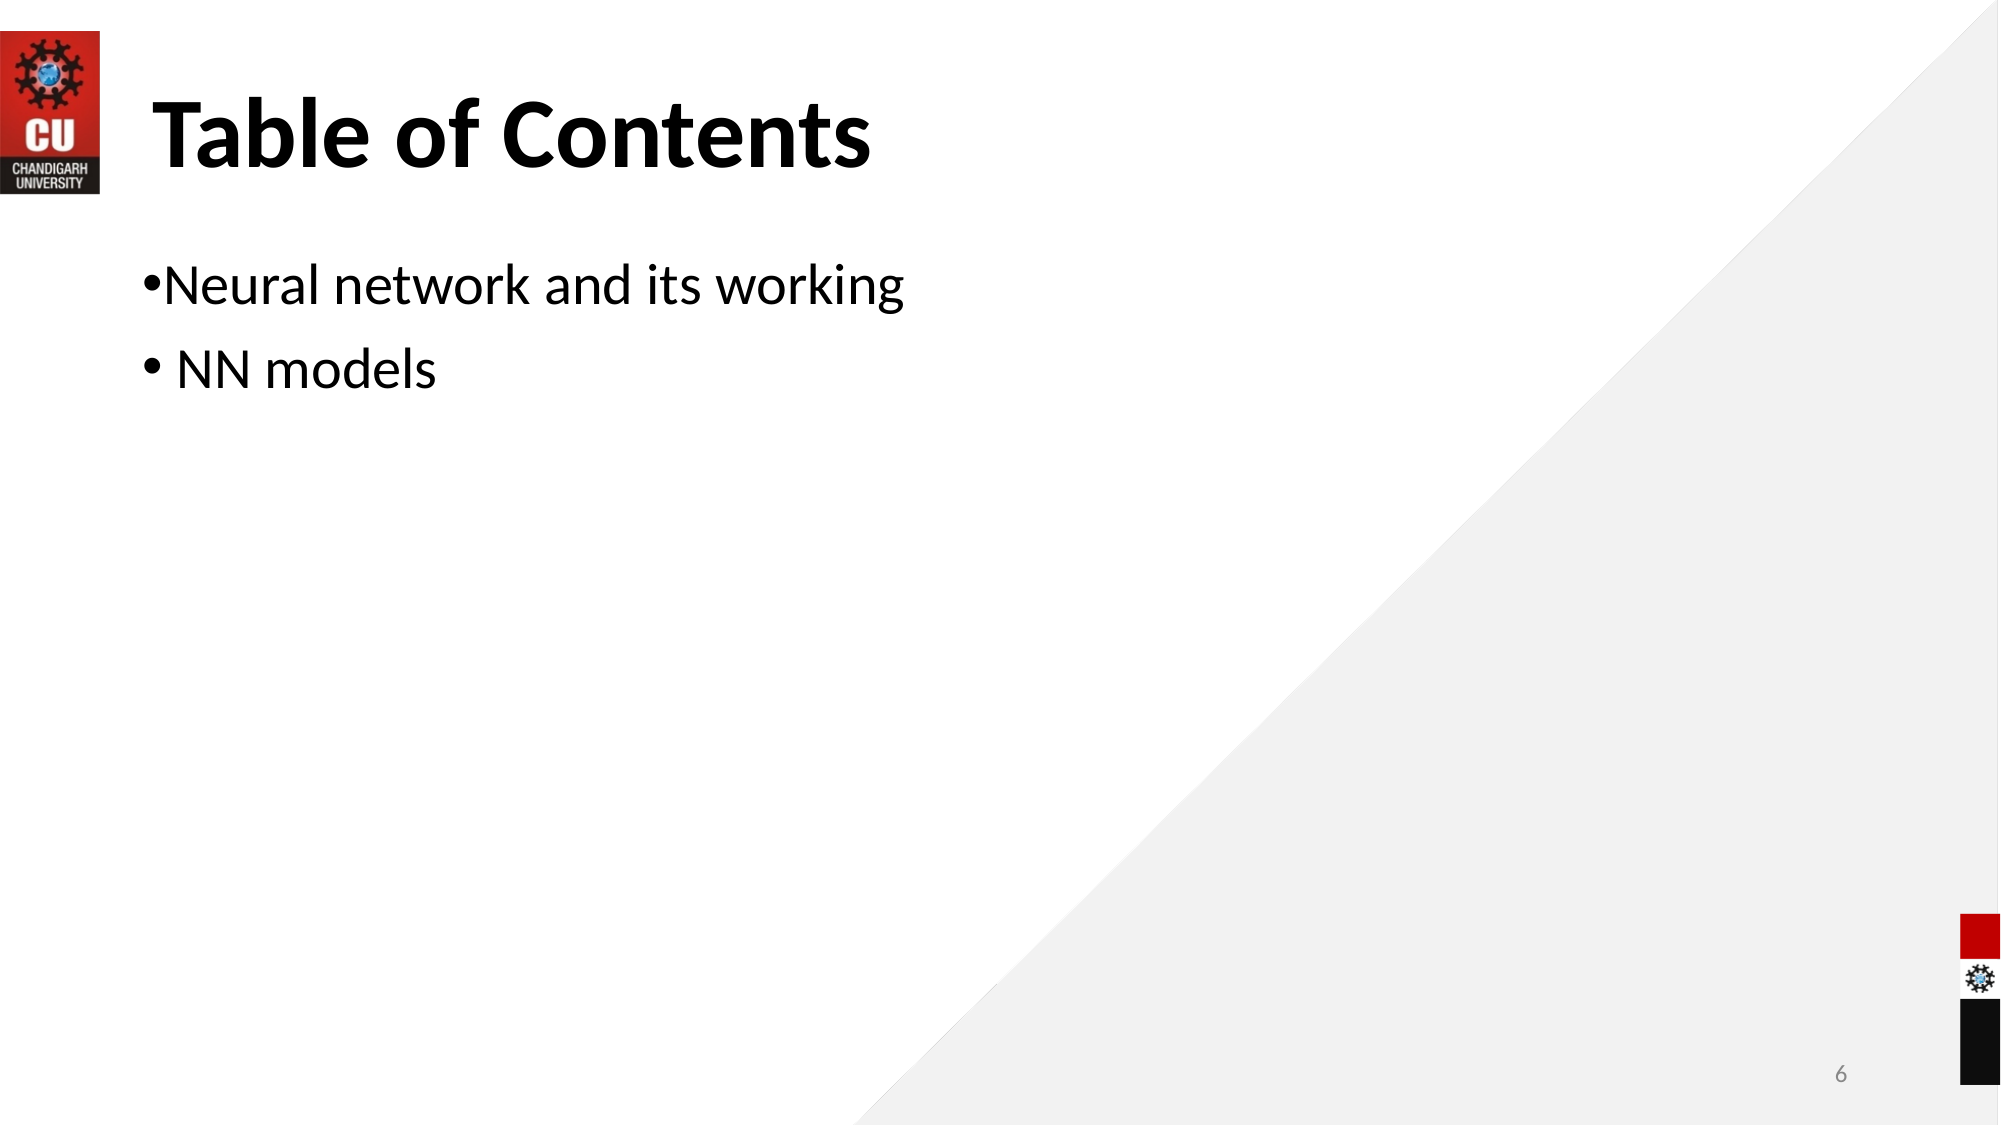

# Table of Contents
Neural network and its working
 NN models

6